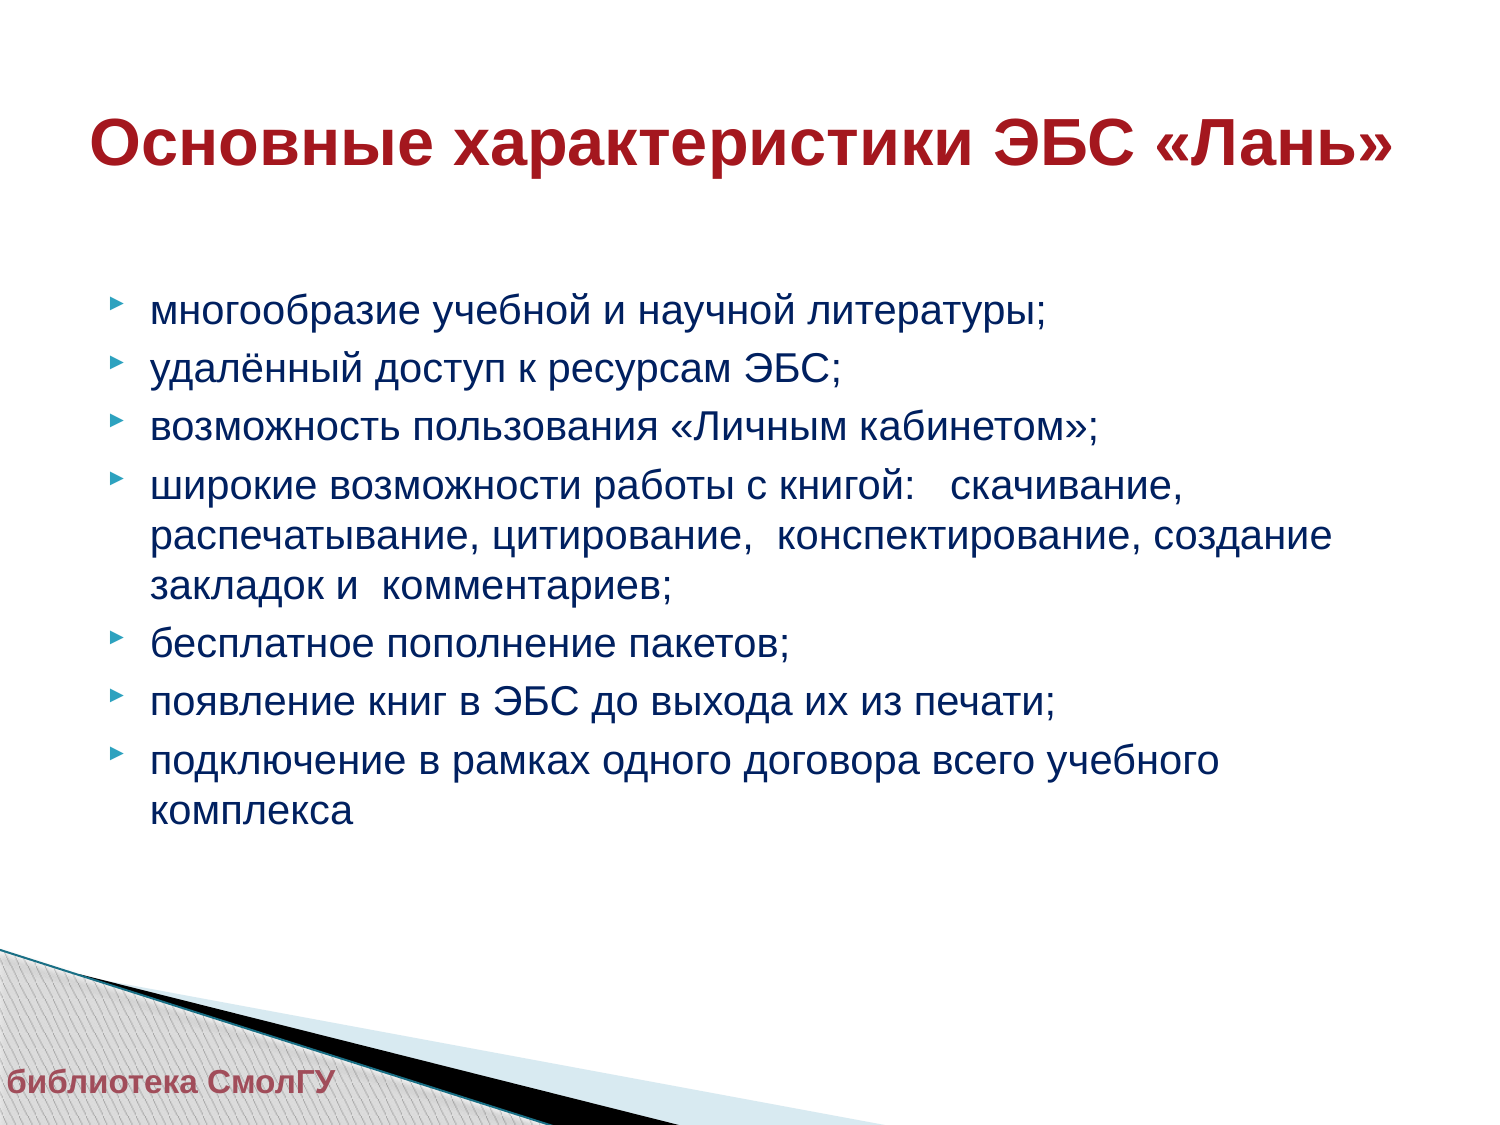

# Основные характеристики ЭБС «Лань»
многообразие учебной и научной литературы;
удалённый доступ к ресурсам ЭБС;
возможность пользования «Личным кабинетом»;
широкие возможности работы с книгой:   скачивание, распечатывание, цитирование,  конспектирование, создание закладок и  комментариев;
бесплатное пополнение пакетов;
появление книг в ЭБС до выхода их из печати;
подключение в рамках одного договора всего учебного комплекса

библиотека СмолГУ